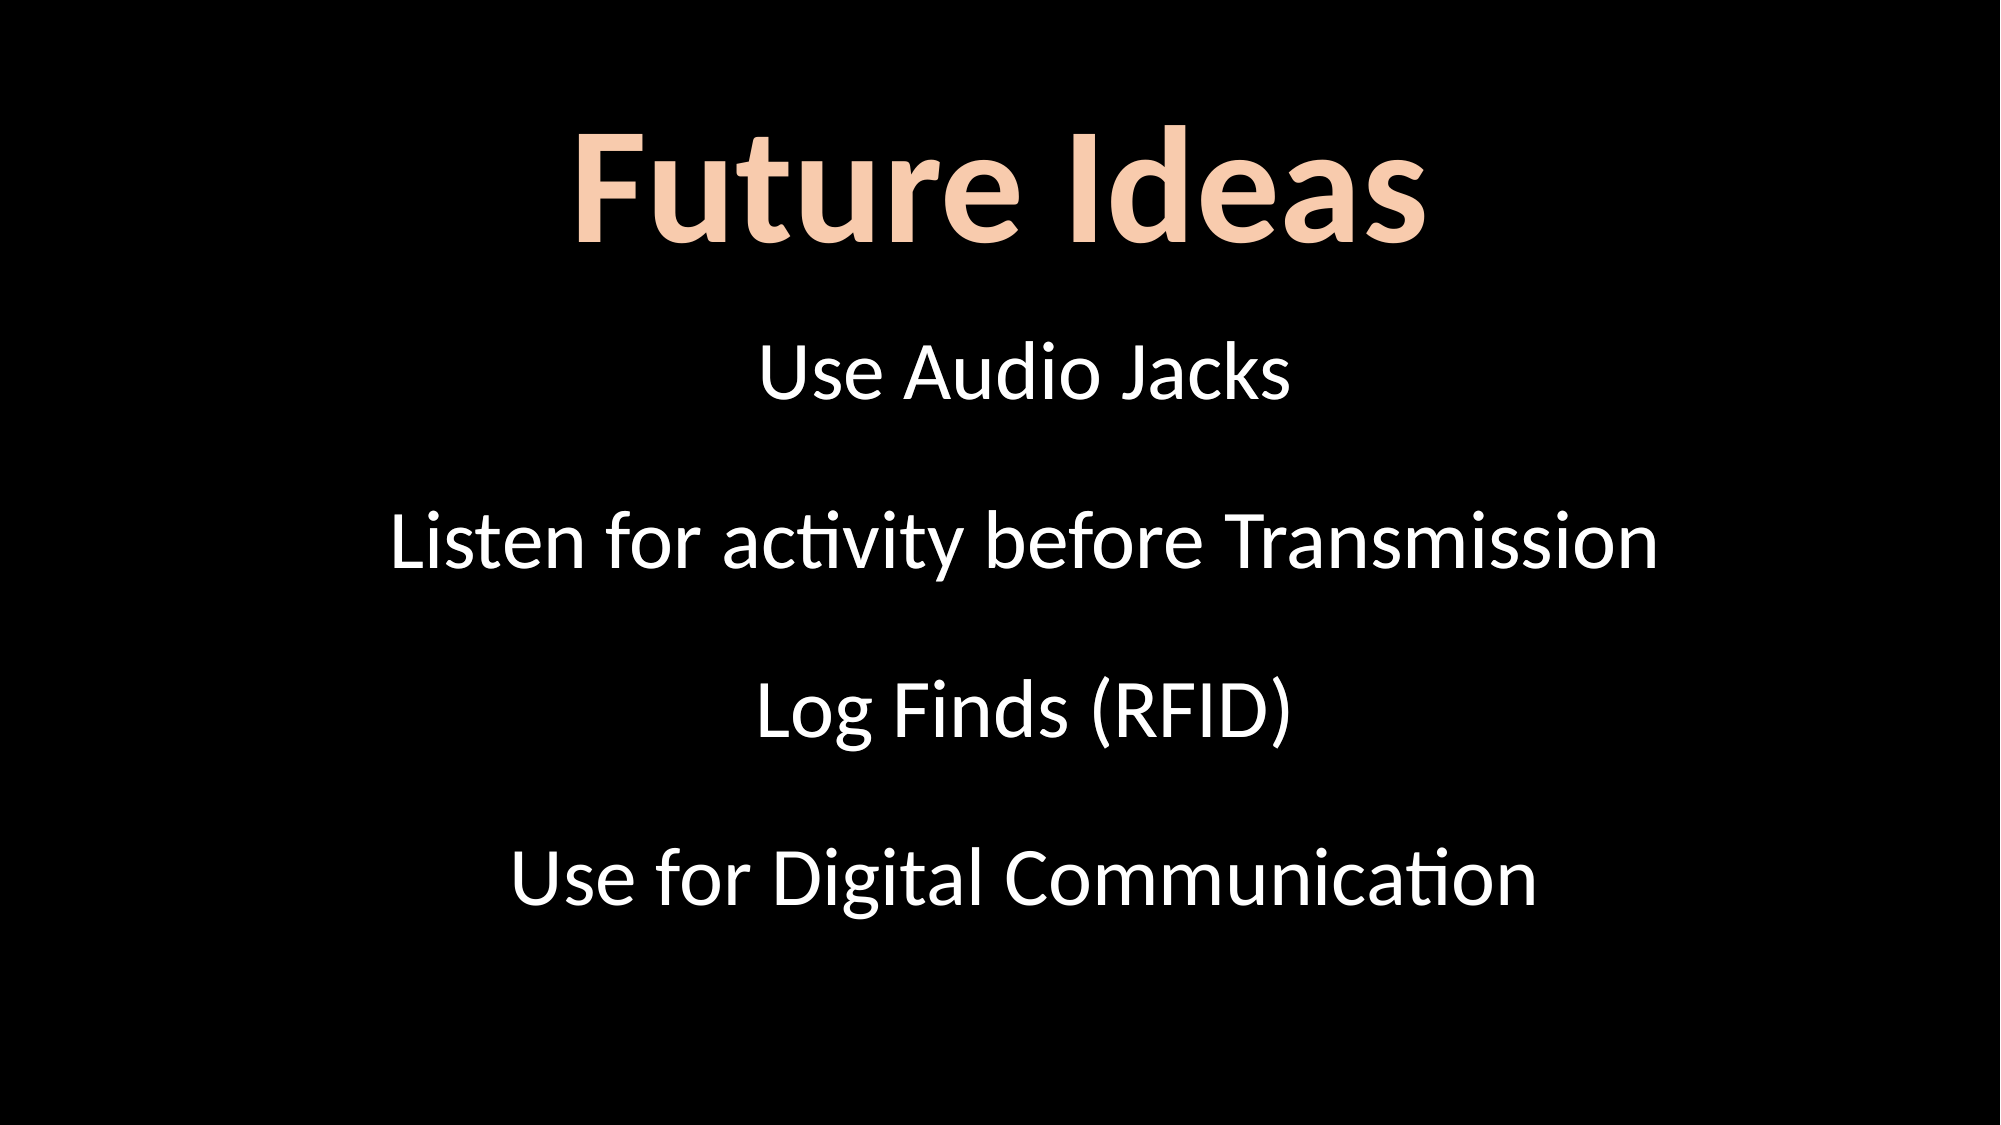

Future Ideas
Use Audio Jacks
Use Audio Jacks
Listen for activity before Transmission
Listen for activity before Transmission
Log Finds (RFID)
Log Finds (RFID)
Use for Digital Communication